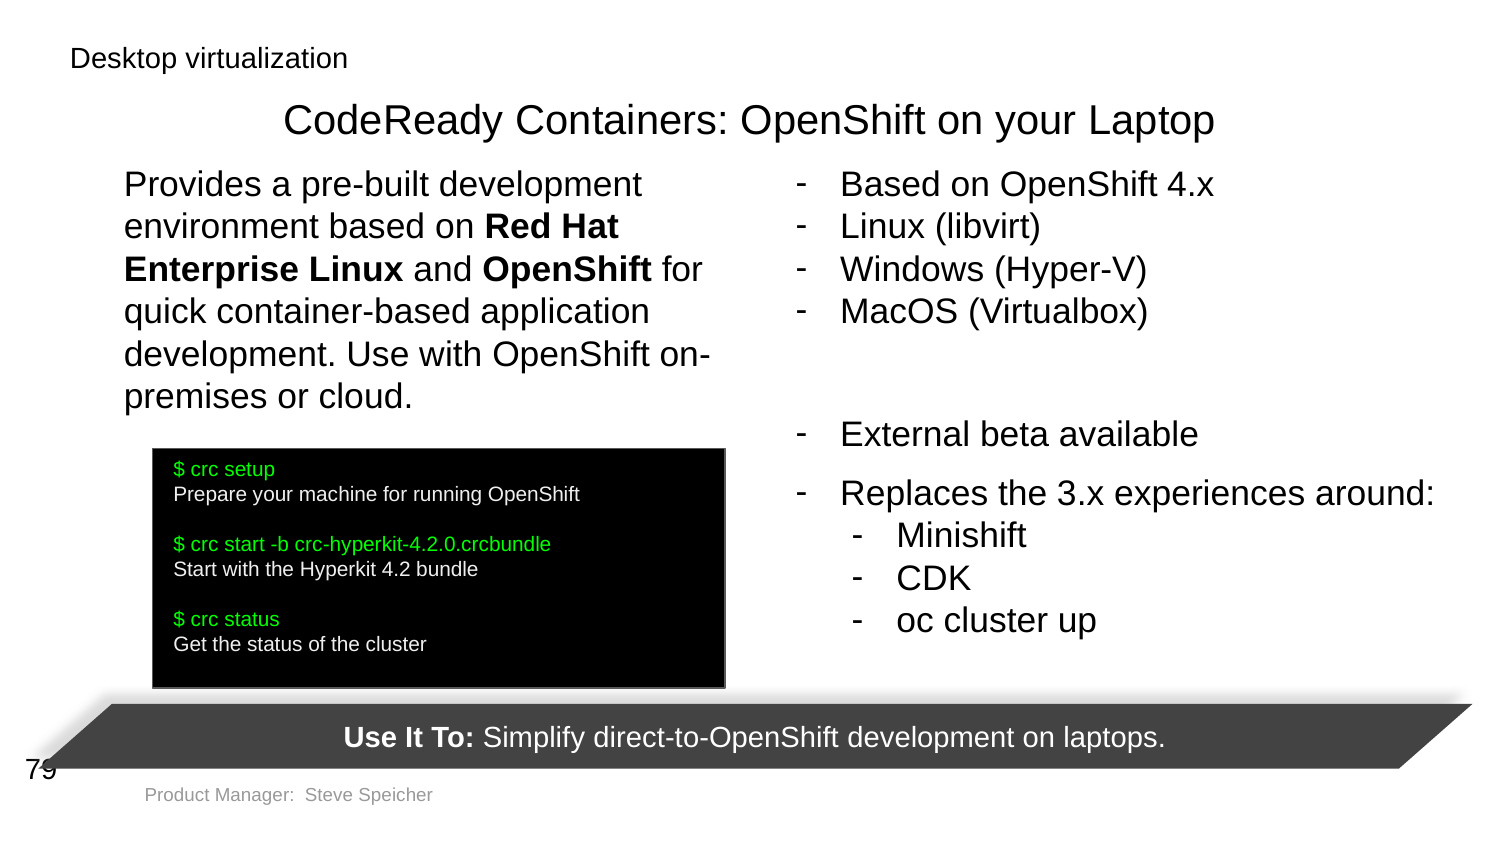

Desktop virtualization
# CodeReady Containers: OpenShift on your Laptop
Provides a pre-built development environment based on Red Hat Enterprise Linux and OpenShift for quick container-based application development. Use with OpenShift on-premises or cloud.

Based on OpenShift 4.x
Linux (libvirt)
Windows (Hyper-V)
MacOS (Virtualbox)

External beta available
Replaces the 3.x experiences around:
Minishift
CDK
oc cluster up

 $ crc setup
 Prepare your machine for running OpenShift

 $ crc start -b crc-hyperkit-4.2.0.crcbundle
 Start with the Hyperkit 4.2 bundle

 $ crc status
 Get the status of the cluster

Use It To: Simplify direct-to-OpenShift development on laptops.
79
Product Manager:  Steve Speicher